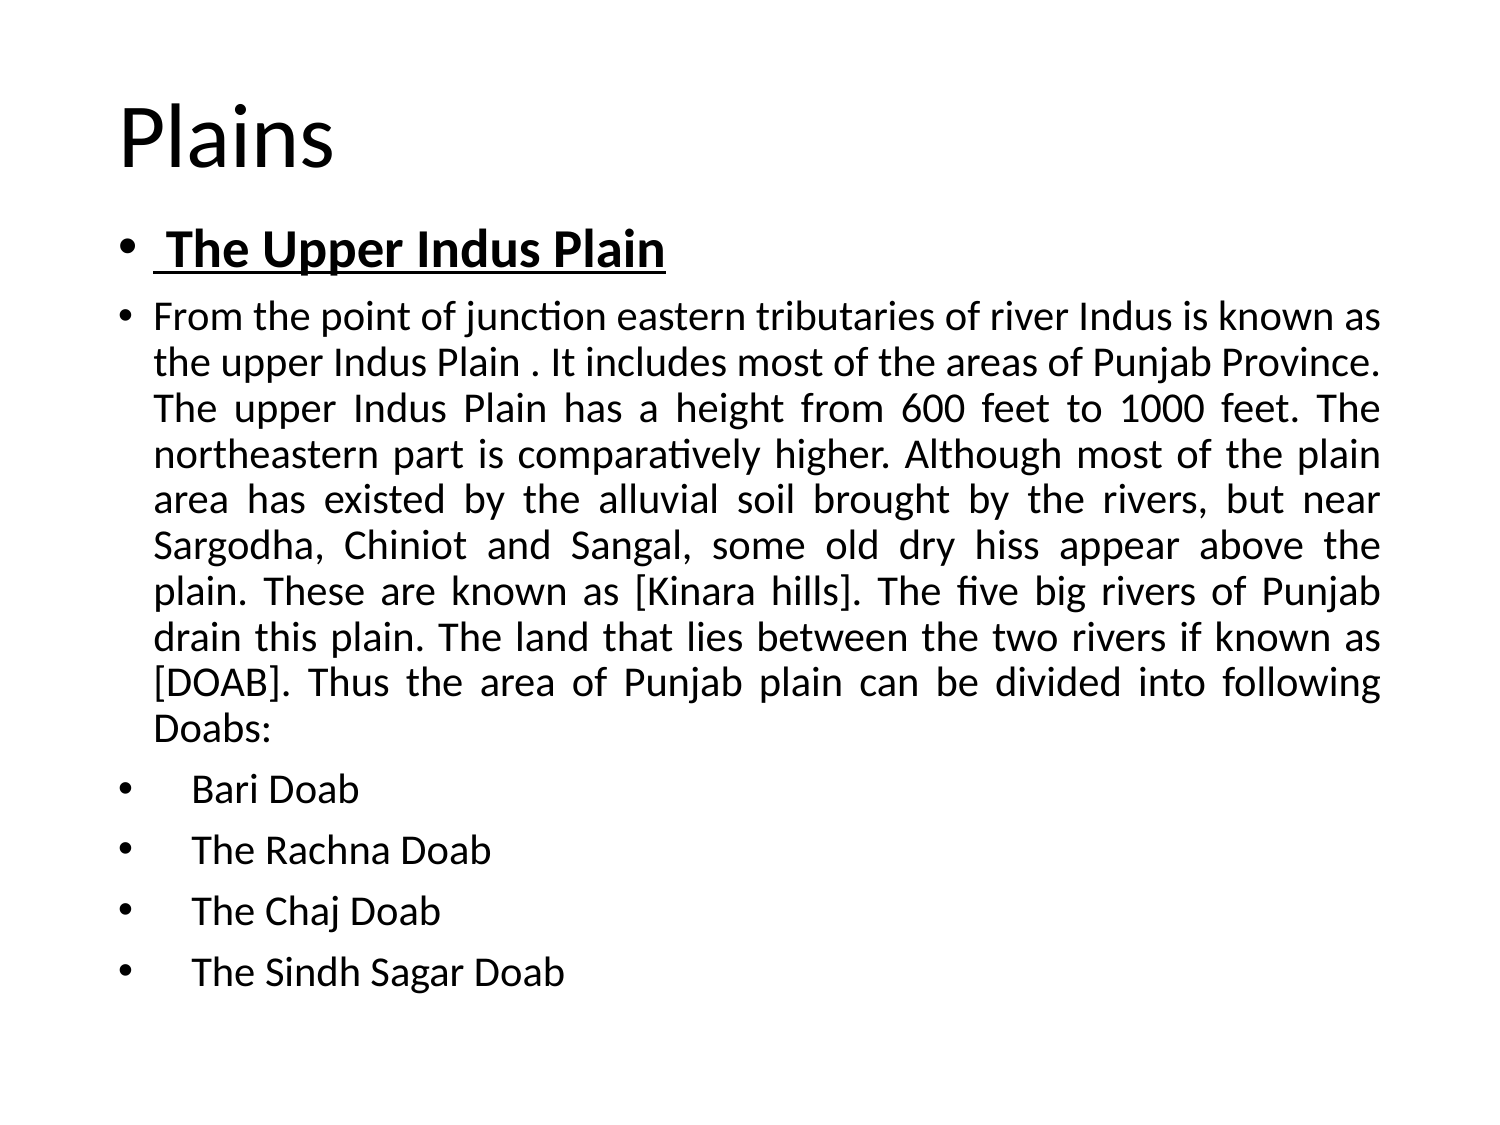

# Plains
 The Upper Indus Plain
From the point of junction eastern tributaries of river Indus is known as the upper Indus Plain . It includes most of the areas of Punjab Province. The upper Indus Plain has a height from 600 feet to 1000 feet. The northeastern part is comparatively higher. Although most of the plain area has existed by the alluvial soil brought by the rivers, but near Sargodha, Chiniot and Sangal, some old dry hiss appear above the plain. These are known as [Kinara hills]. The five big rivers of Punjab drain this plain. The land that lies between the two rivers if known as [DOAB]. Thus the area of Punjab plain can be divided into following Doabs:
    Bari Doab
    The Rachna Doab
    The Chaj Doab
    The Sindh Sagar Doab